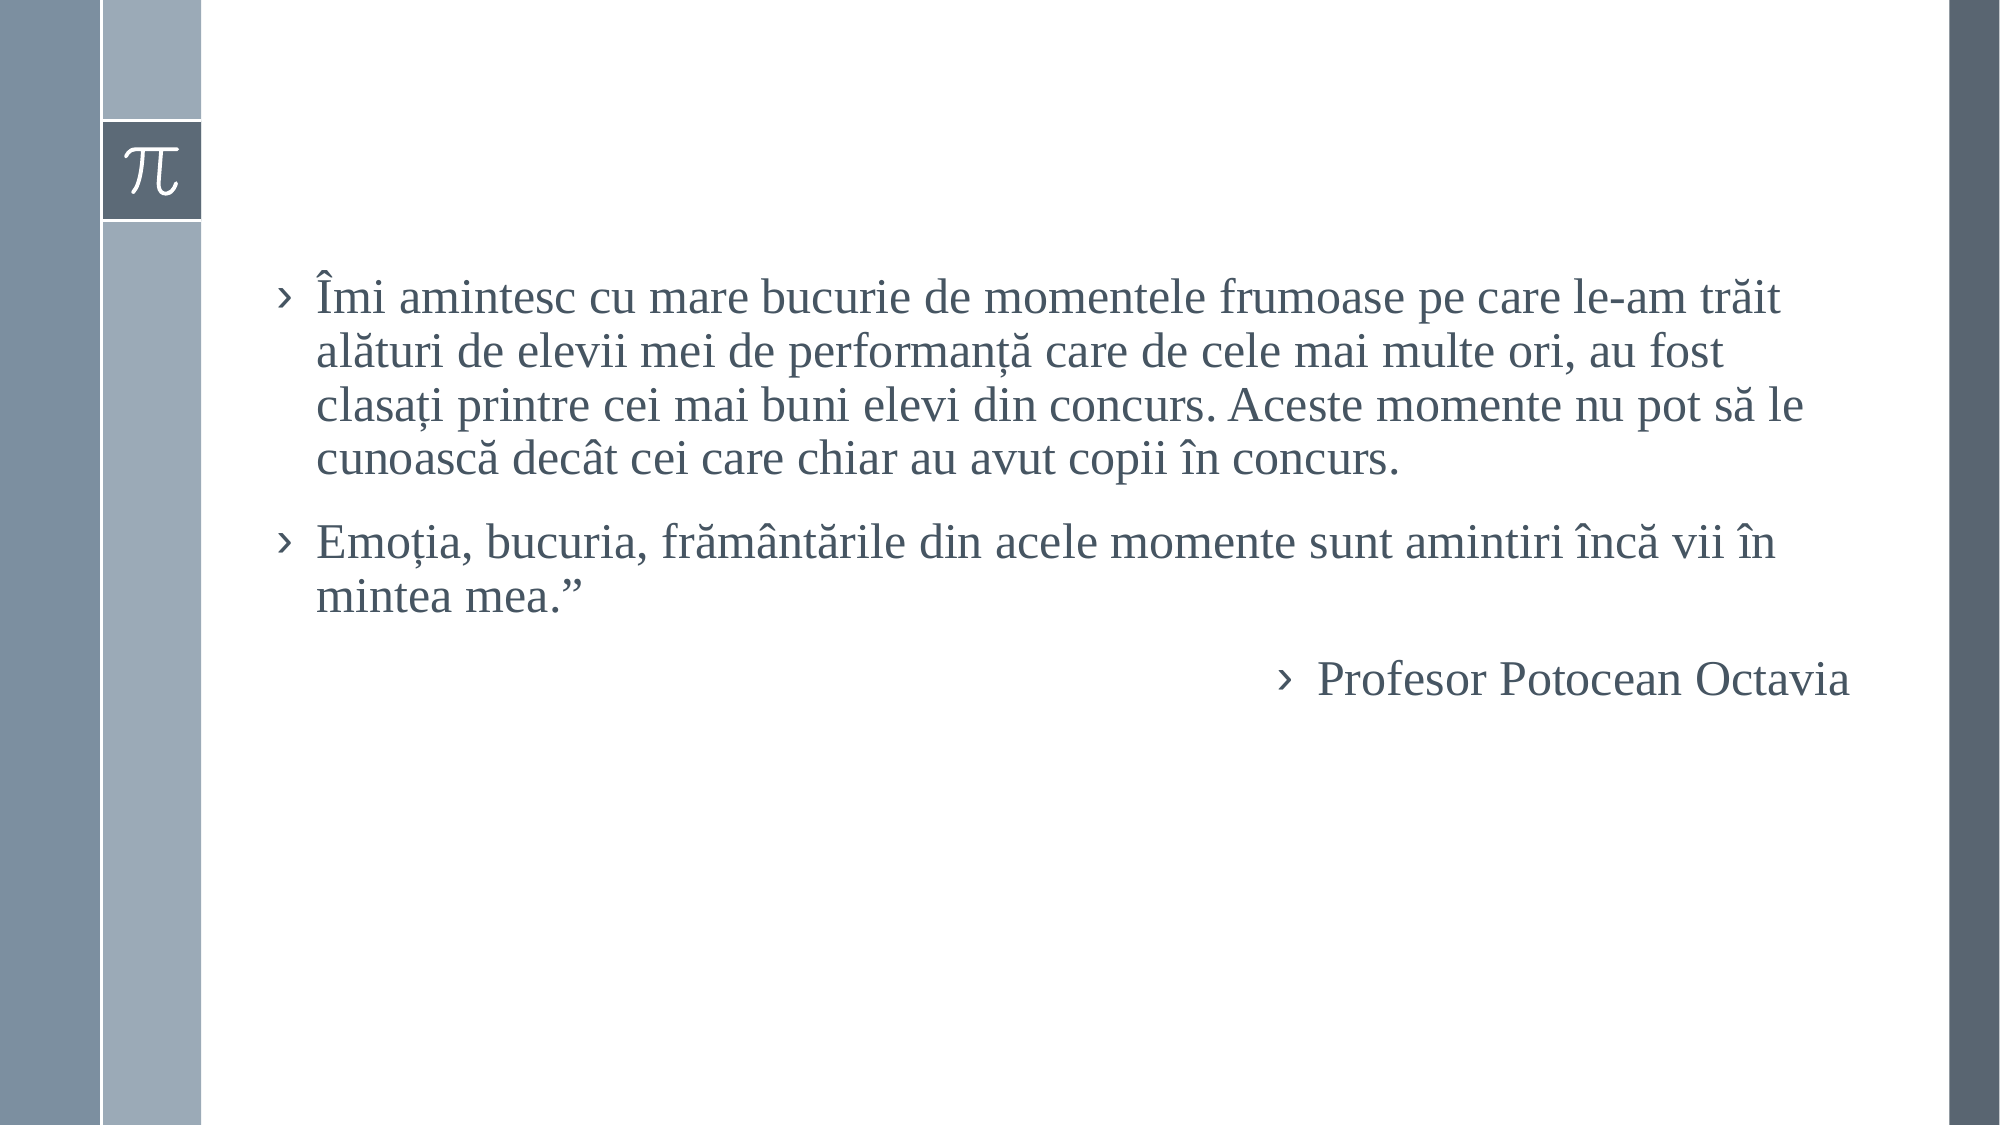

#
Îmi amintesc cu mare bucurie de momentele frumoase pe care le-am trăit alături de elevii mei de performanță care de cele mai multe ori, au fost clasați printre cei mai buni elevi din concurs. Aceste momente nu pot să le cunoască decât cei care chiar au avut copii în concurs.
Emoția, bucuria, frământările din acele momente sunt amintiri încă vii în mintea mea.”
Profesor Potocean Octavia